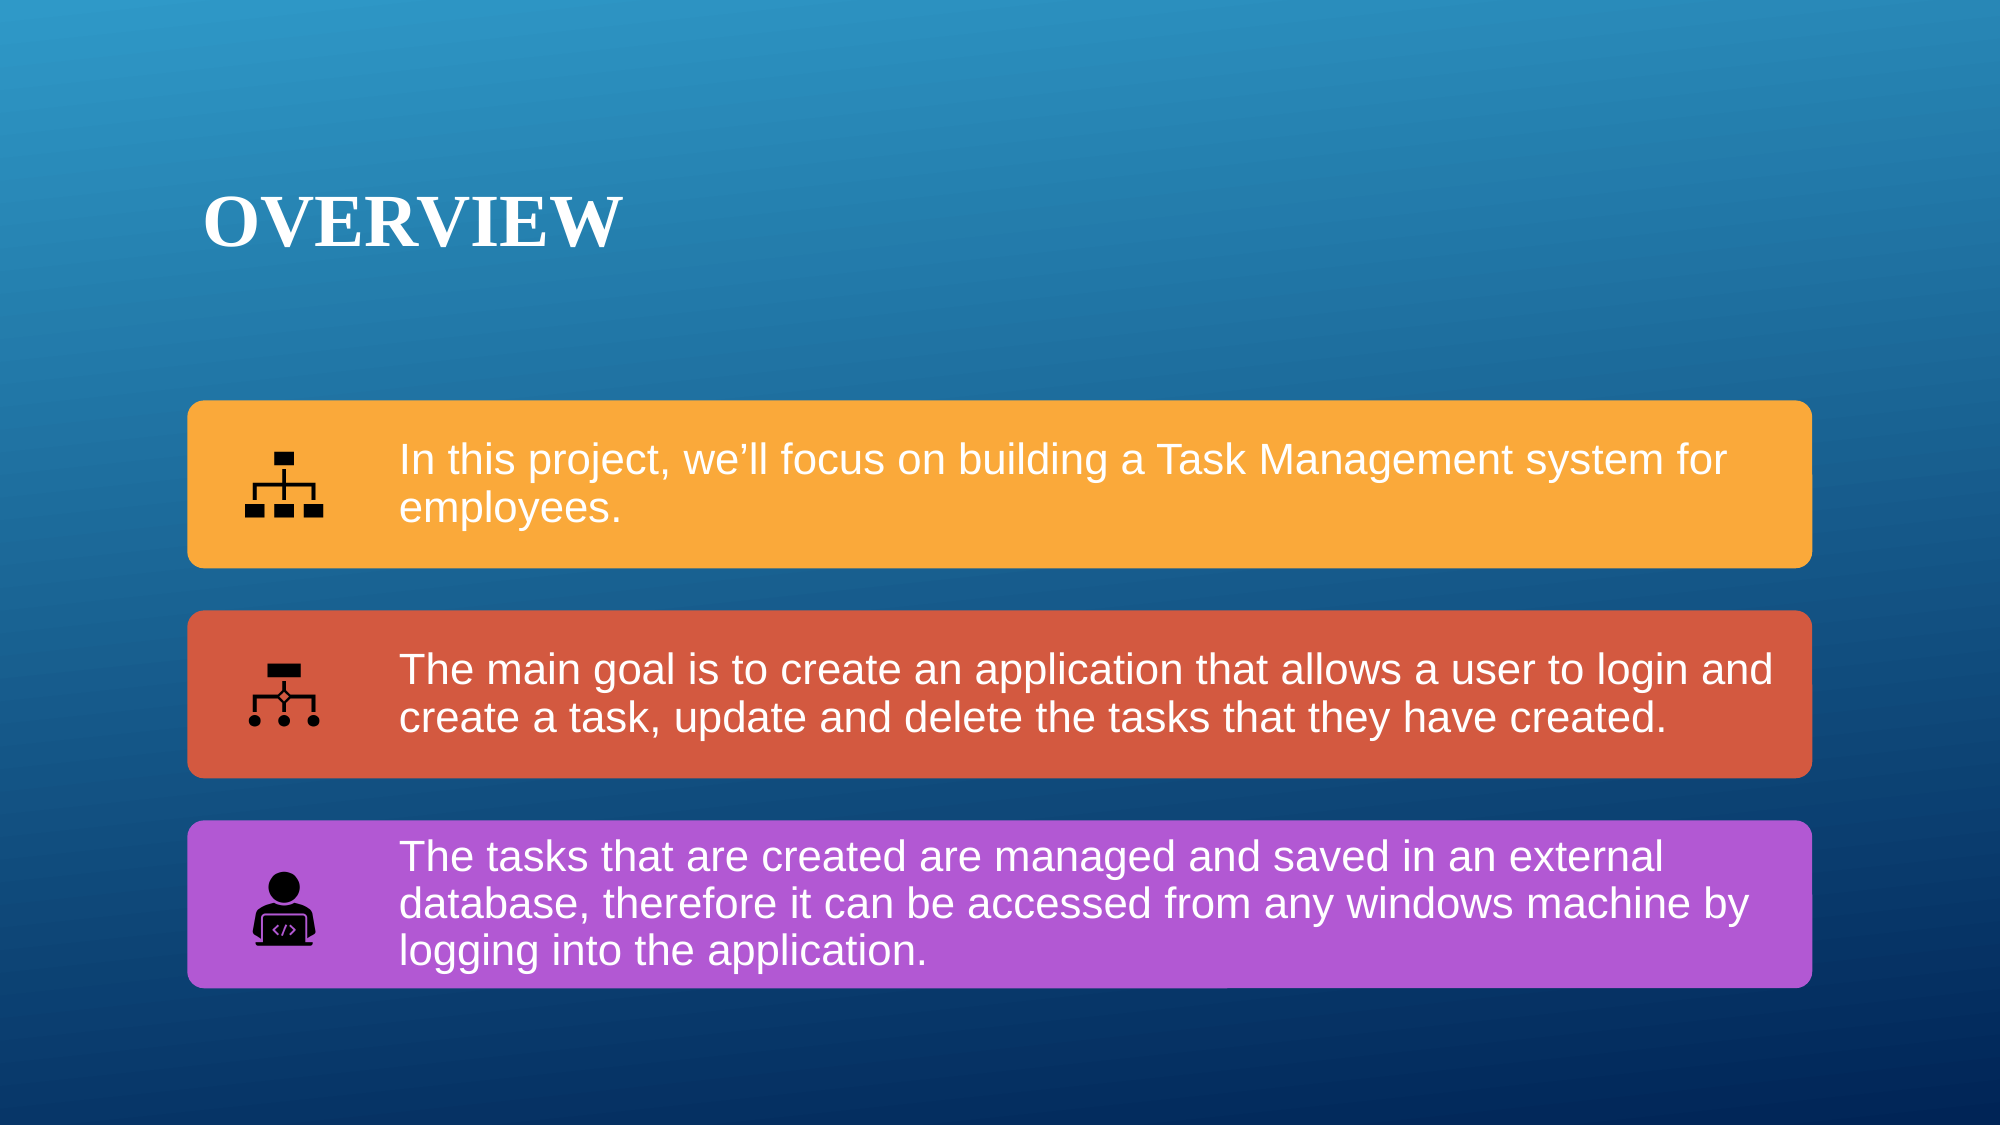

# Overview
In this project, we’ll focus on building a Task Management system for employees.
The main goal is to create an application that allows a user to login and create a task, update and delete the tasks that they have created.
The tasks that are created are managed and saved in an external database, therefore it can be accessed from any windows machine by logging into the application.